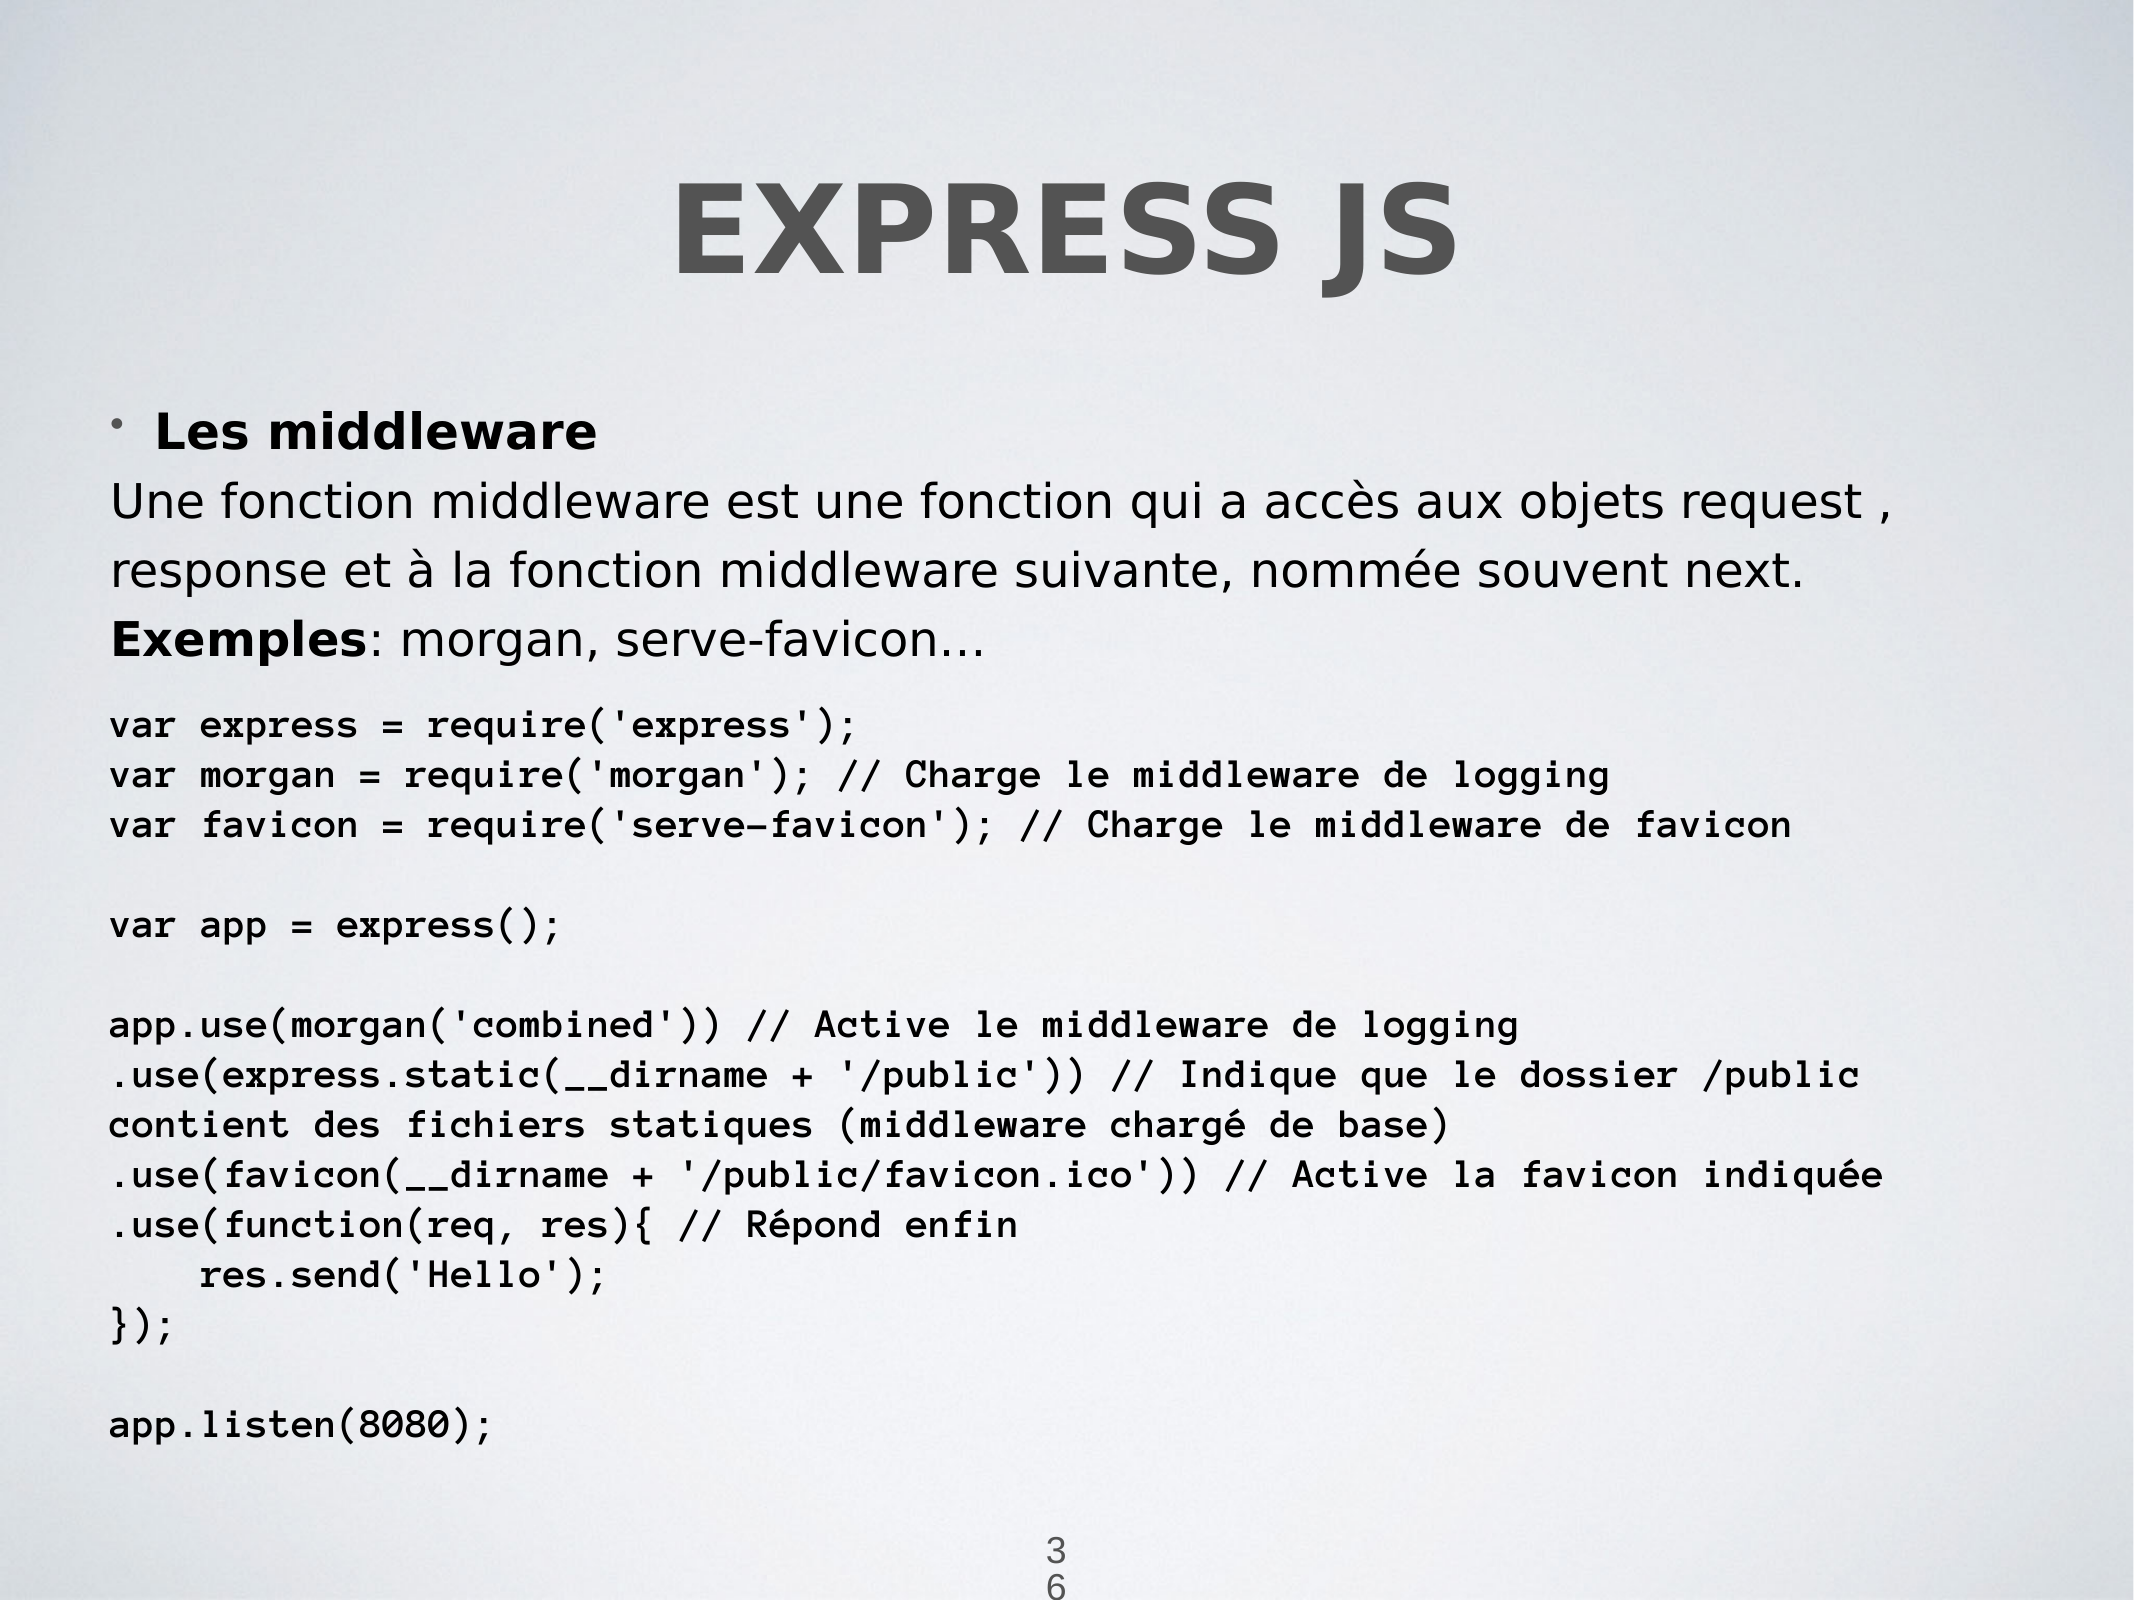

# Express js

Les middleware
Une fonction middleware est une fonction qui a accès aux objets request , response et à la fonction middleware suivante, nommée souvent next.
Exemples: morgan, serve-favicon…

var express = require('express');
var morgan = require('morgan'); // Charge le middleware de logging
var favicon = require('serve-favicon'); // Charge le middleware de favicon

var app = express();

app.use(morgan('combined')) // Active le middleware de logging
.use(express.static(__dirname + '/public')) // Indique que le dossier /public contient des fichiers statiques (middleware chargé de base)
.use(favicon(__dirname + '/public/favicon.ico')) // Active la favicon indiquée
.use(function(req, res){ // Répond enfin
    res.send('Hello');
});

app.listen(8080);
36